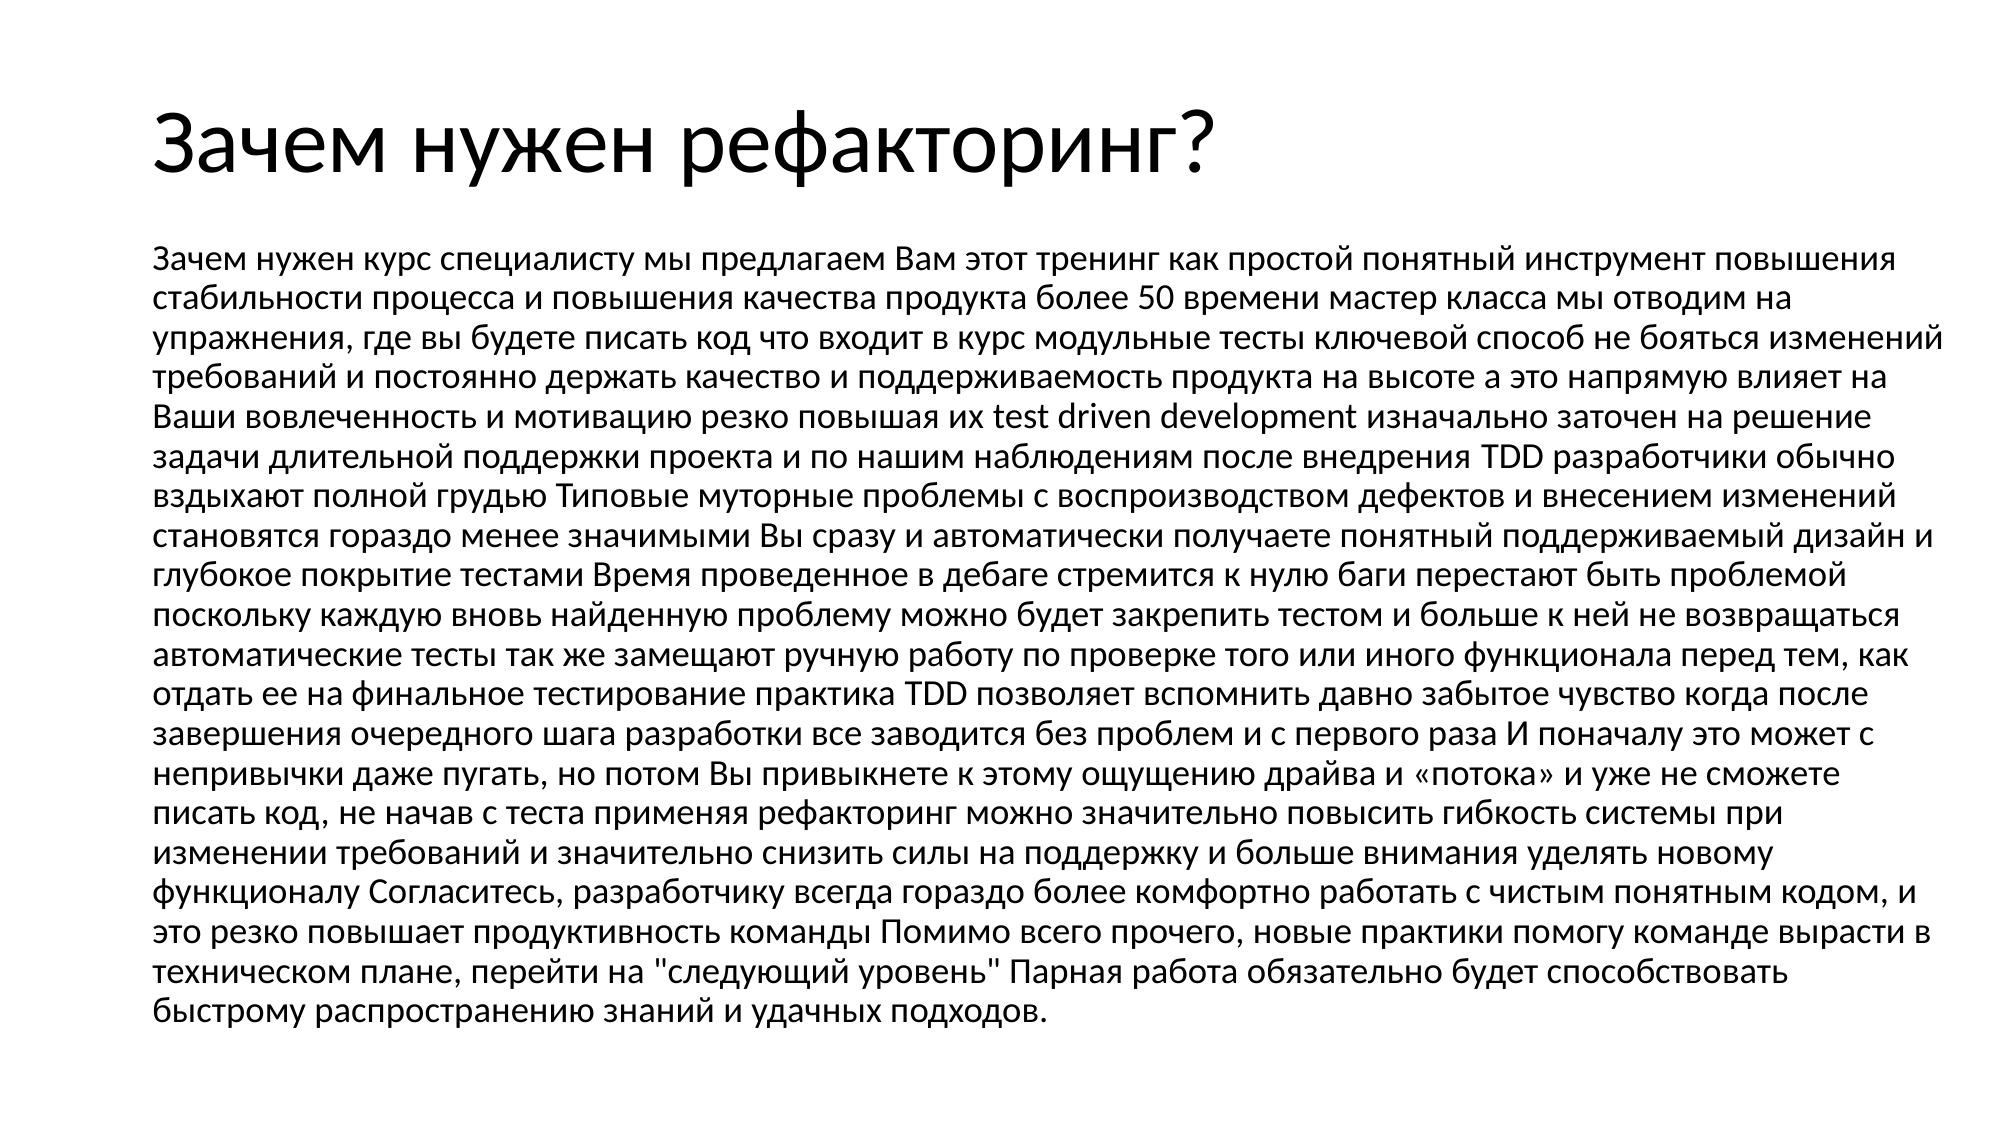

# Зачем нужен рефакторинг?
Зачем нужен курс специалисту мы предлагаем Вам этот тренинг как простой понятный инструмент повышения стабильности процесса и повышения качества продукта более 50 времени мастер класса мы отводим на упражнения, где вы будете писать код что входит в курс модульные тесты ключевой способ не бояться изменений требований и постоянно держать качество и поддерживаемость продукта на высоте а это напрямую влияет на Ваши вовлеченность и мотивацию резко повышая их test driven development изначально заточен на решение задачи длительной поддержки проекта и по нашим наблюдениям после внедрения TDD разработчики обычно вздыхают полной грудью Типовые муторные проблемы с воспроизводством дефектов и внесением изменений становятся гораздо менее значимыми Вы сразу и автоматически получаете понятный поддерживаемый дизайн и глубокое покрытие тестами Время проведенное в дебаге стремится к нулю баги перестают быть проблемой поскольку каждую вновь найденную проблему можно будет закрепить тестом и больше к ней не возвращаться автоматические тесты так же замещают ручную работу по проверке того или иного функционала перед тем, как отдать ее на финальное тестирование практика TDD позволяет вспомнить давно забытое чувство когда после завершения очередного шага разработки все заводится без проблем и с первого раза И поначалу это может с непривычки даже пугать, но потом Вы привыкнете к этому ощущению драйва и «потока» и уже не сможете писать код, не начав с теста применяя рефакторинг можно значительно повысить гибкость системы при изменении требований и значительно снизить силы на поддержку и больше внимания уделять новому функционалу Согласитесь, разработчику всегда гораздо более комфортно работать с чистым понятным кодом, и это резко повышает продуктивность команды Помимо всего прочего, новые практики помогу команде вырасти в техническом плане, перейти на "следующий уровень" Парная работа обязательно будет способствовать быстрому распространению знаний и удачных подходов.